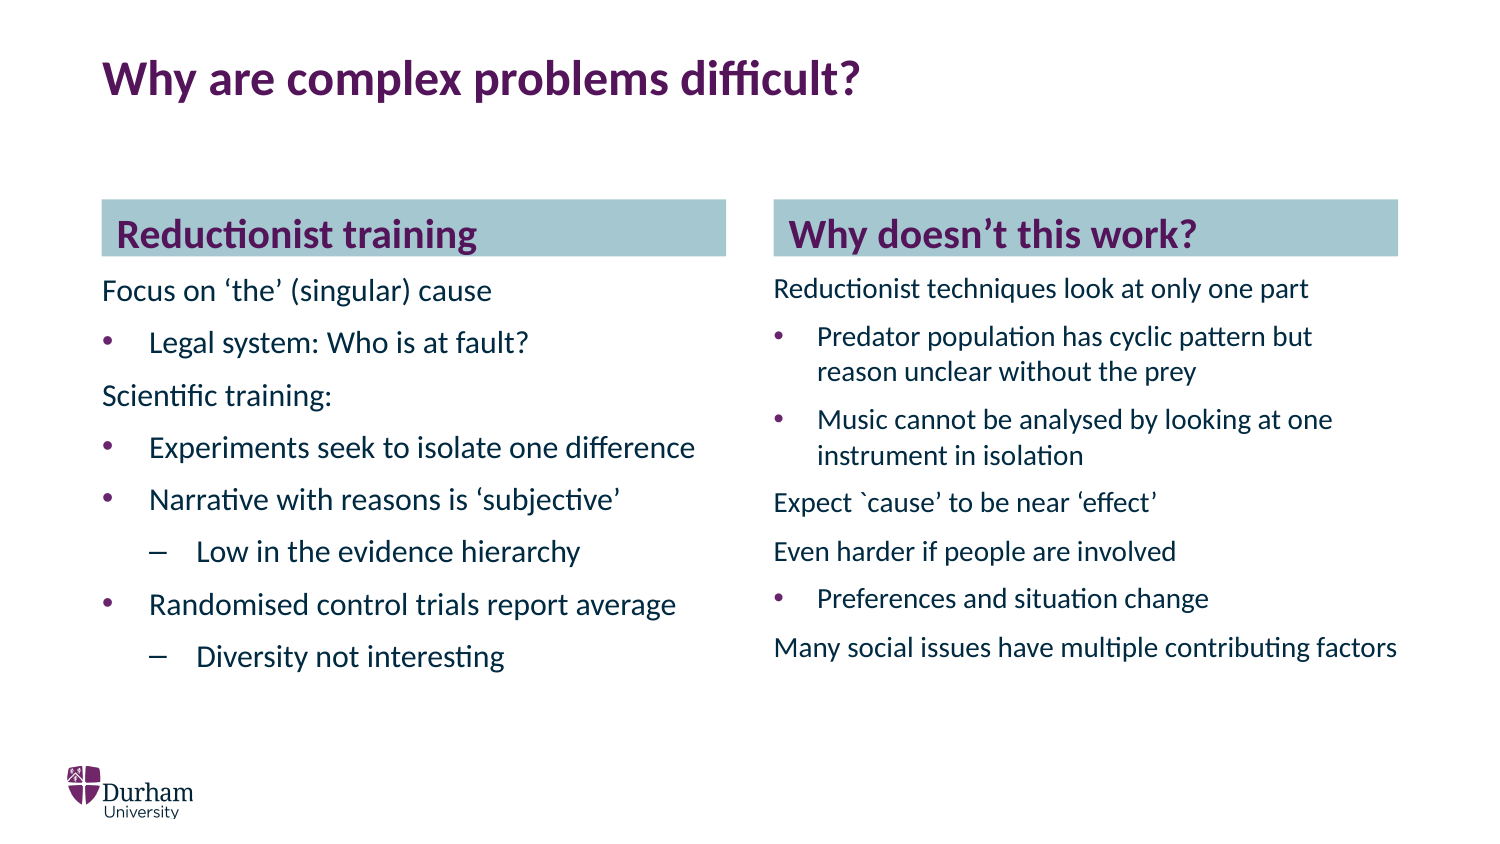

# Why are complex problems difficult?
Reductionist training
Why doesn’t this work?
Focus on ‘the’ (singular) cause
Legal system: Who is at fault?
Scientific training:
Experiments seek to isolate one difference
Narrative with reasons is ‘subjective’
Low in the evidence hierarchy
Randomised control trials report average
Diversity not interesting
Reductionist techniques look at only one part
Predator population has cyclic pattern but reason unclear without the prey
Music cannot be analysed by looking at one instrument in isolation
Expect `cause’ to be near ‘effect’
Even harder if people are involved
Preferences and situation change
Many social issues have multiple contributing factors